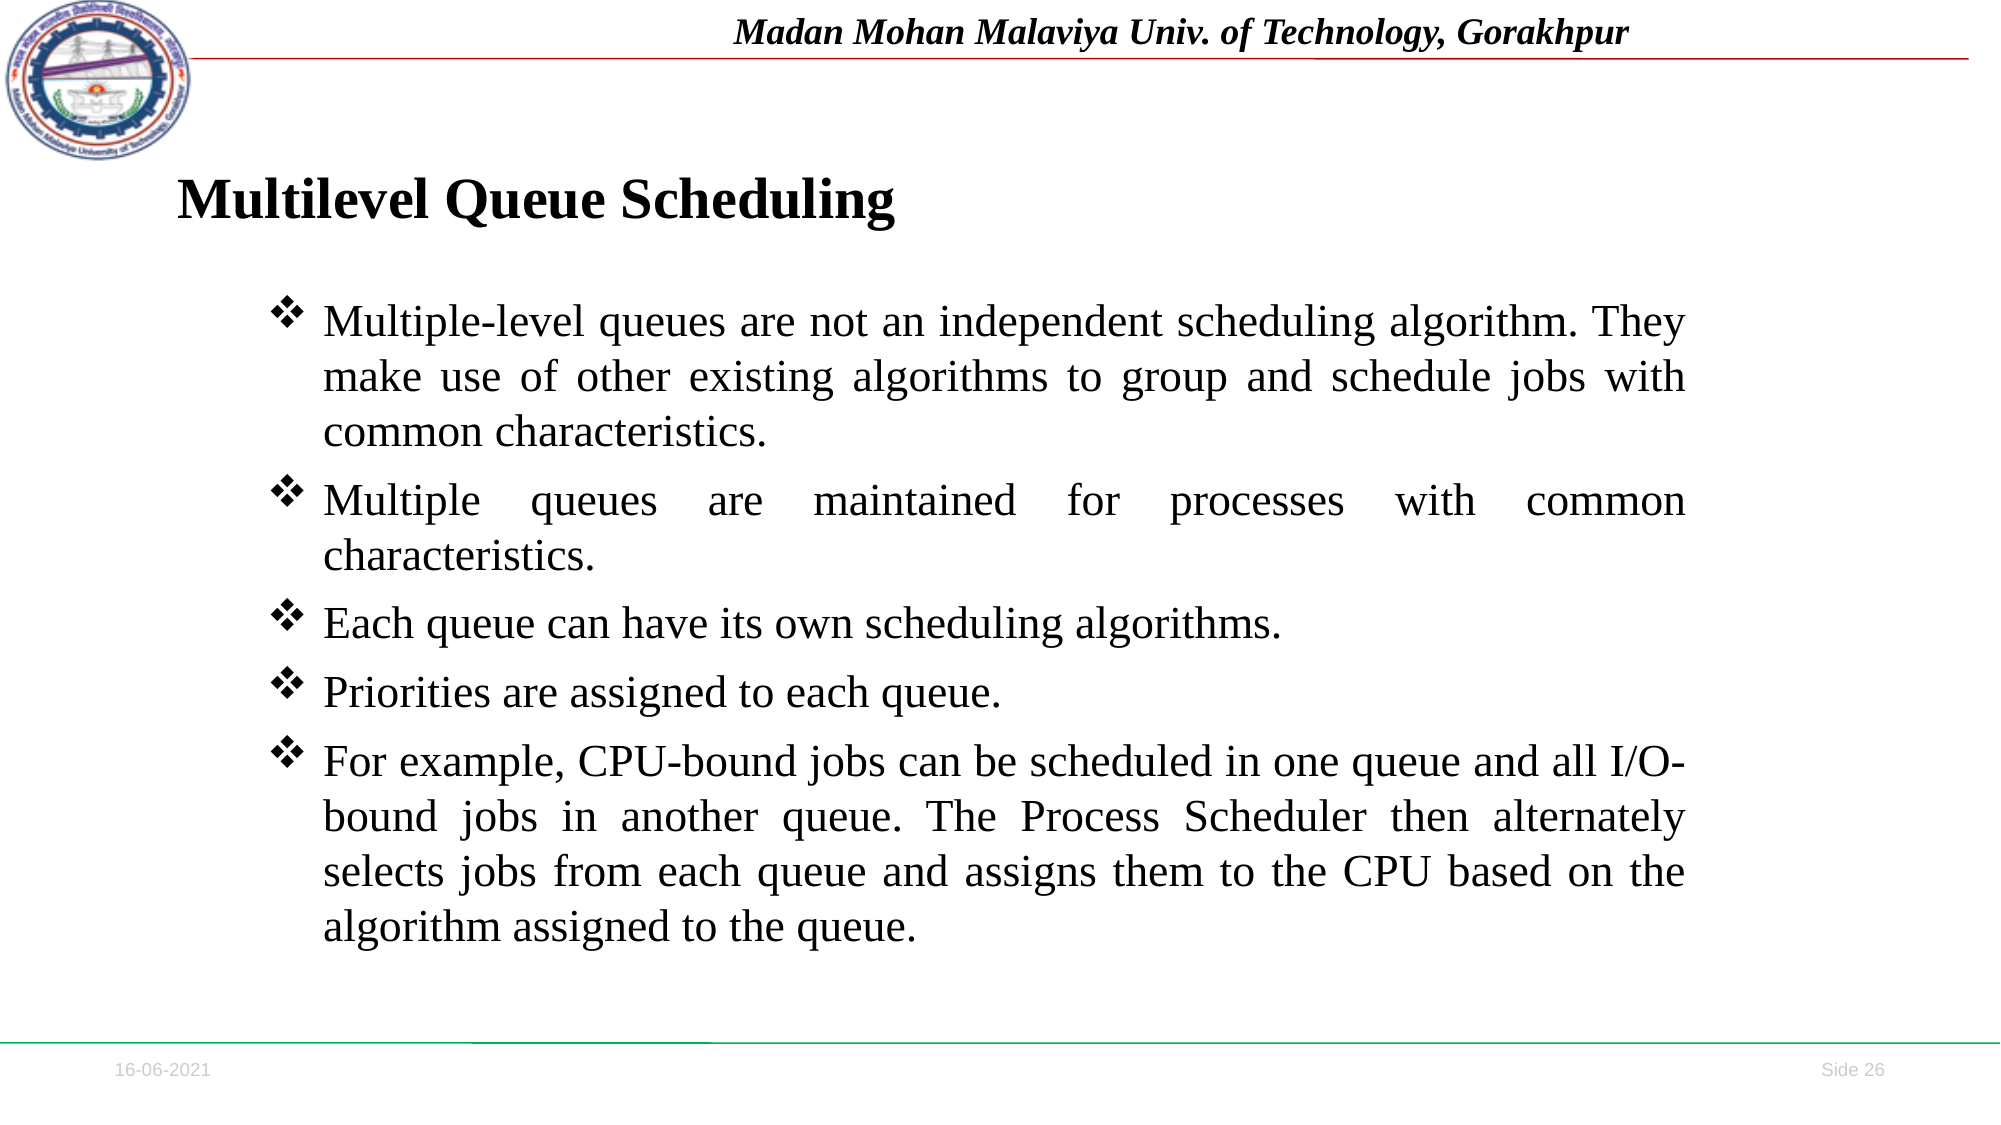

# Multilevel Queue Scheduling
Multiple-level queues are not an independent scheduling algorithm. They make use of other existing algorithms to group and schedule jobs with common characteristics.
Multiple queues are maintained for processes with common characteristics.
Each queue can have its own scheduling algorithms.
Priorities are assigned to each queue.
For example, CPU-bound jobs can be scheduled in one queue and all I/O-bound jobs in another queue. The Process Scheduler then alternately selects jobs from each queue and assigns them to the CPU based on the algorithm assigned to the queue.